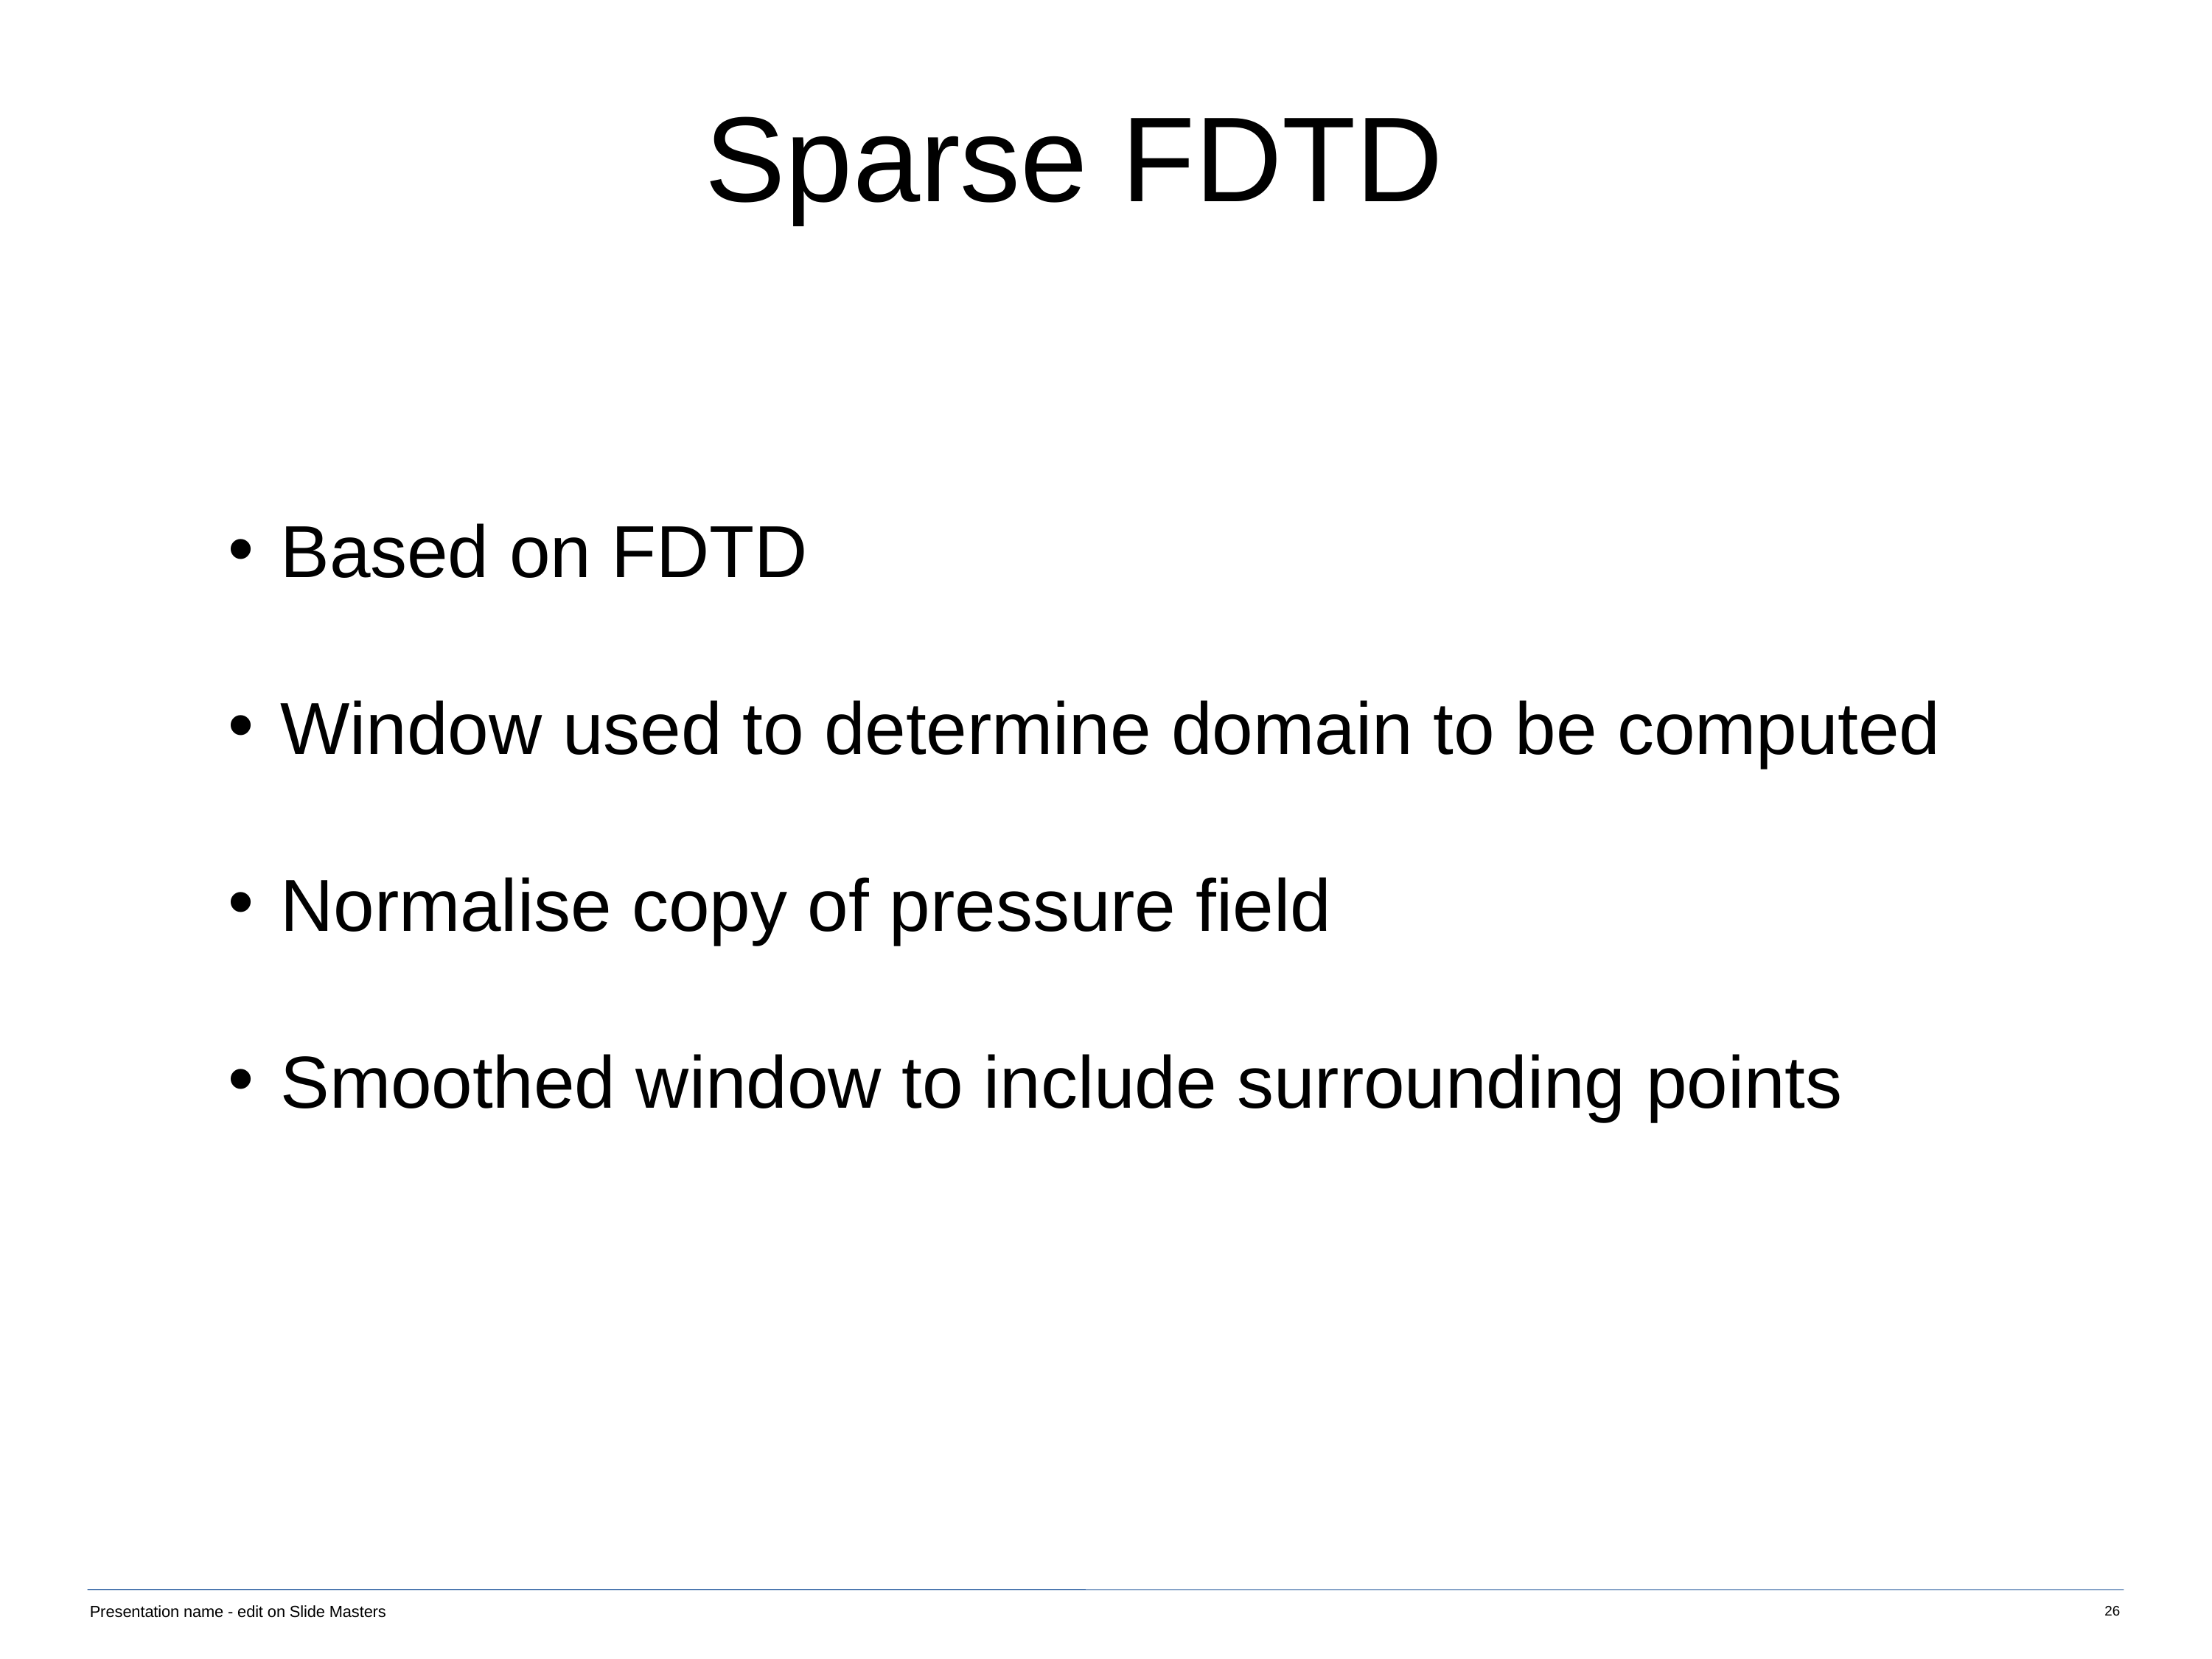

Sparse FDTD
Based on FDTD

Window used to determine domain to be computed

Normalise copy of pressure field

Smoothed window to include surrounding points